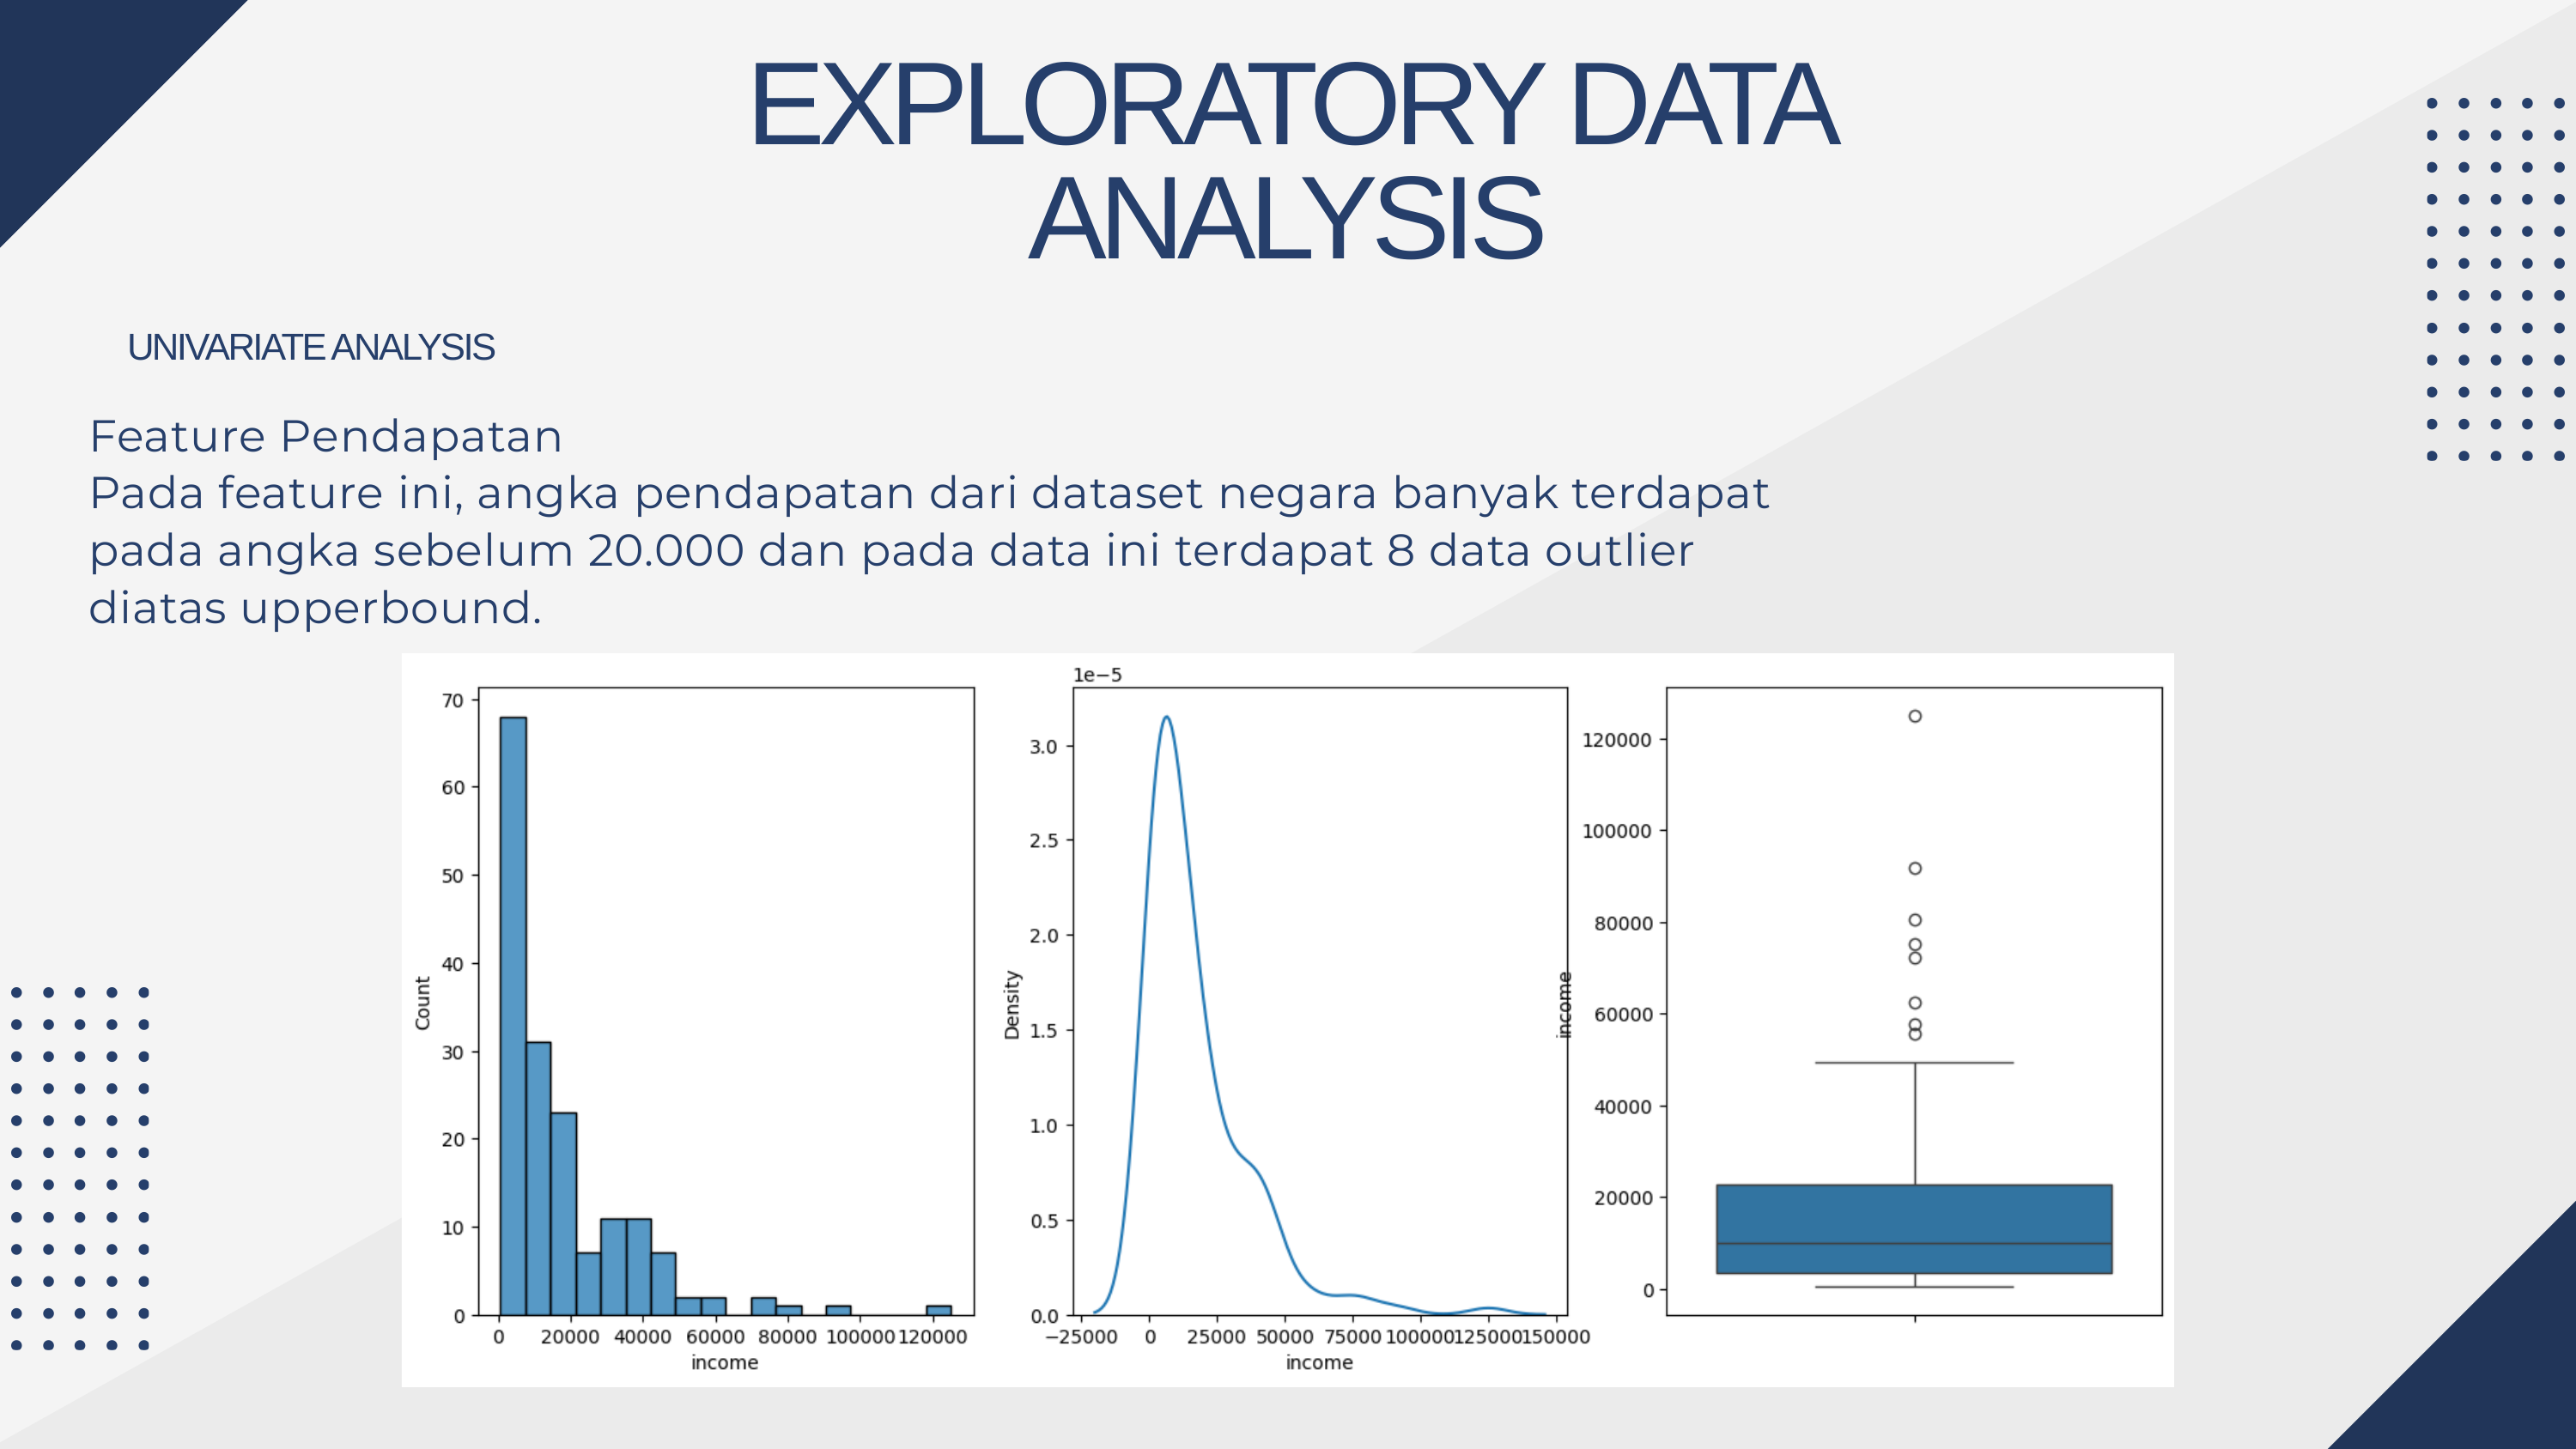

EXPLORATORY DATA ANALYSIS

UNIVARIATE ANALYSIS
Feature Pendapatan
Pada feature ini, angka pendapatan dari dataset negara banyak terdapat
pada angka sebelum 20.000 dan pada data ini terdapat 8 data outlier
diatas upperbound.